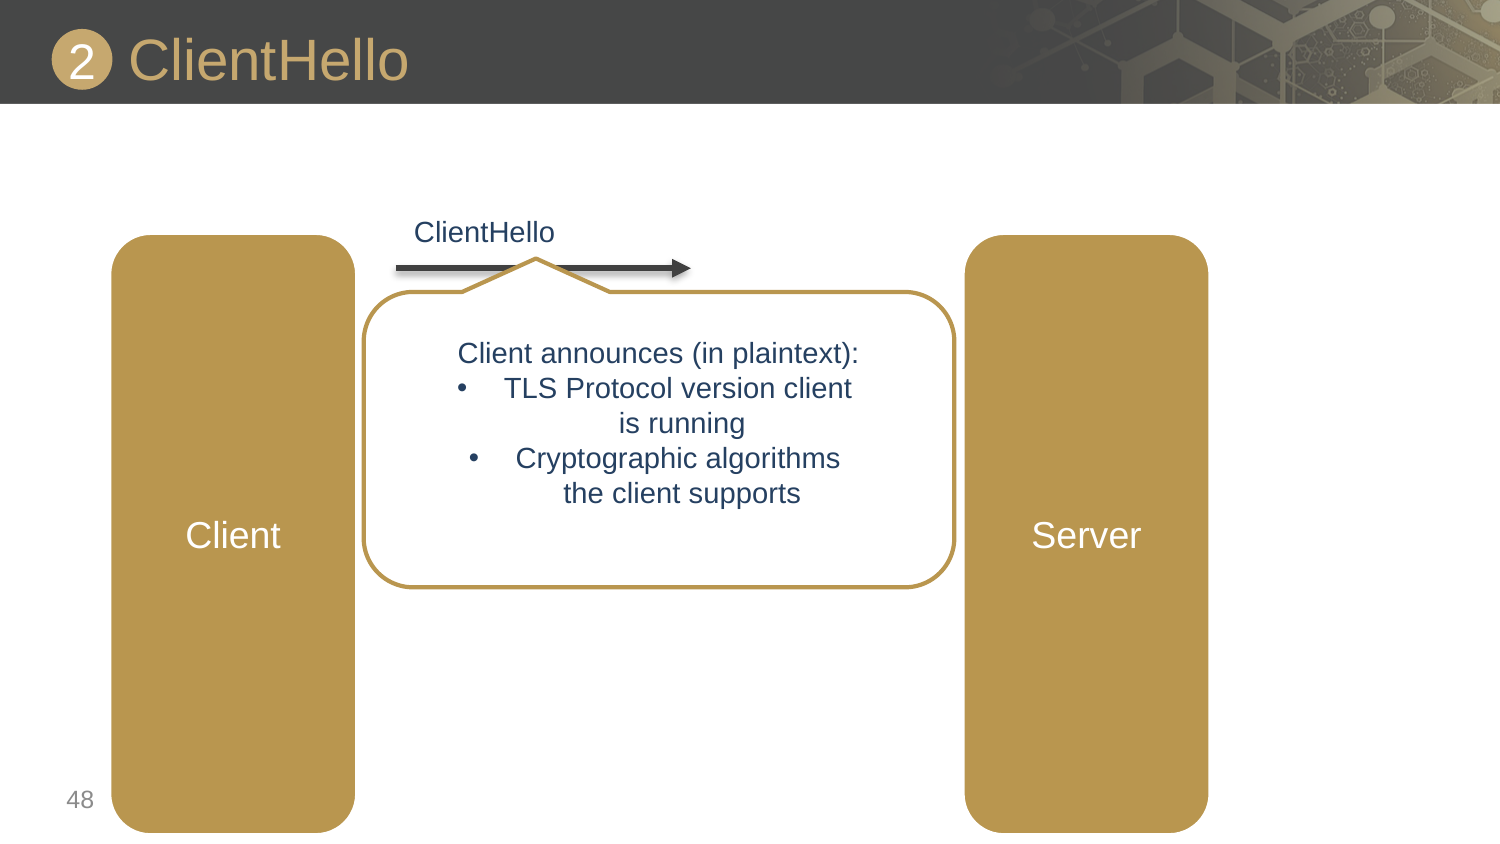

# ClientHello
2
ClientHello
Client
Server
Client announces (in plaintext):
TLS Protocol version client
is running
Cryptographic algorithms
the client supports

48